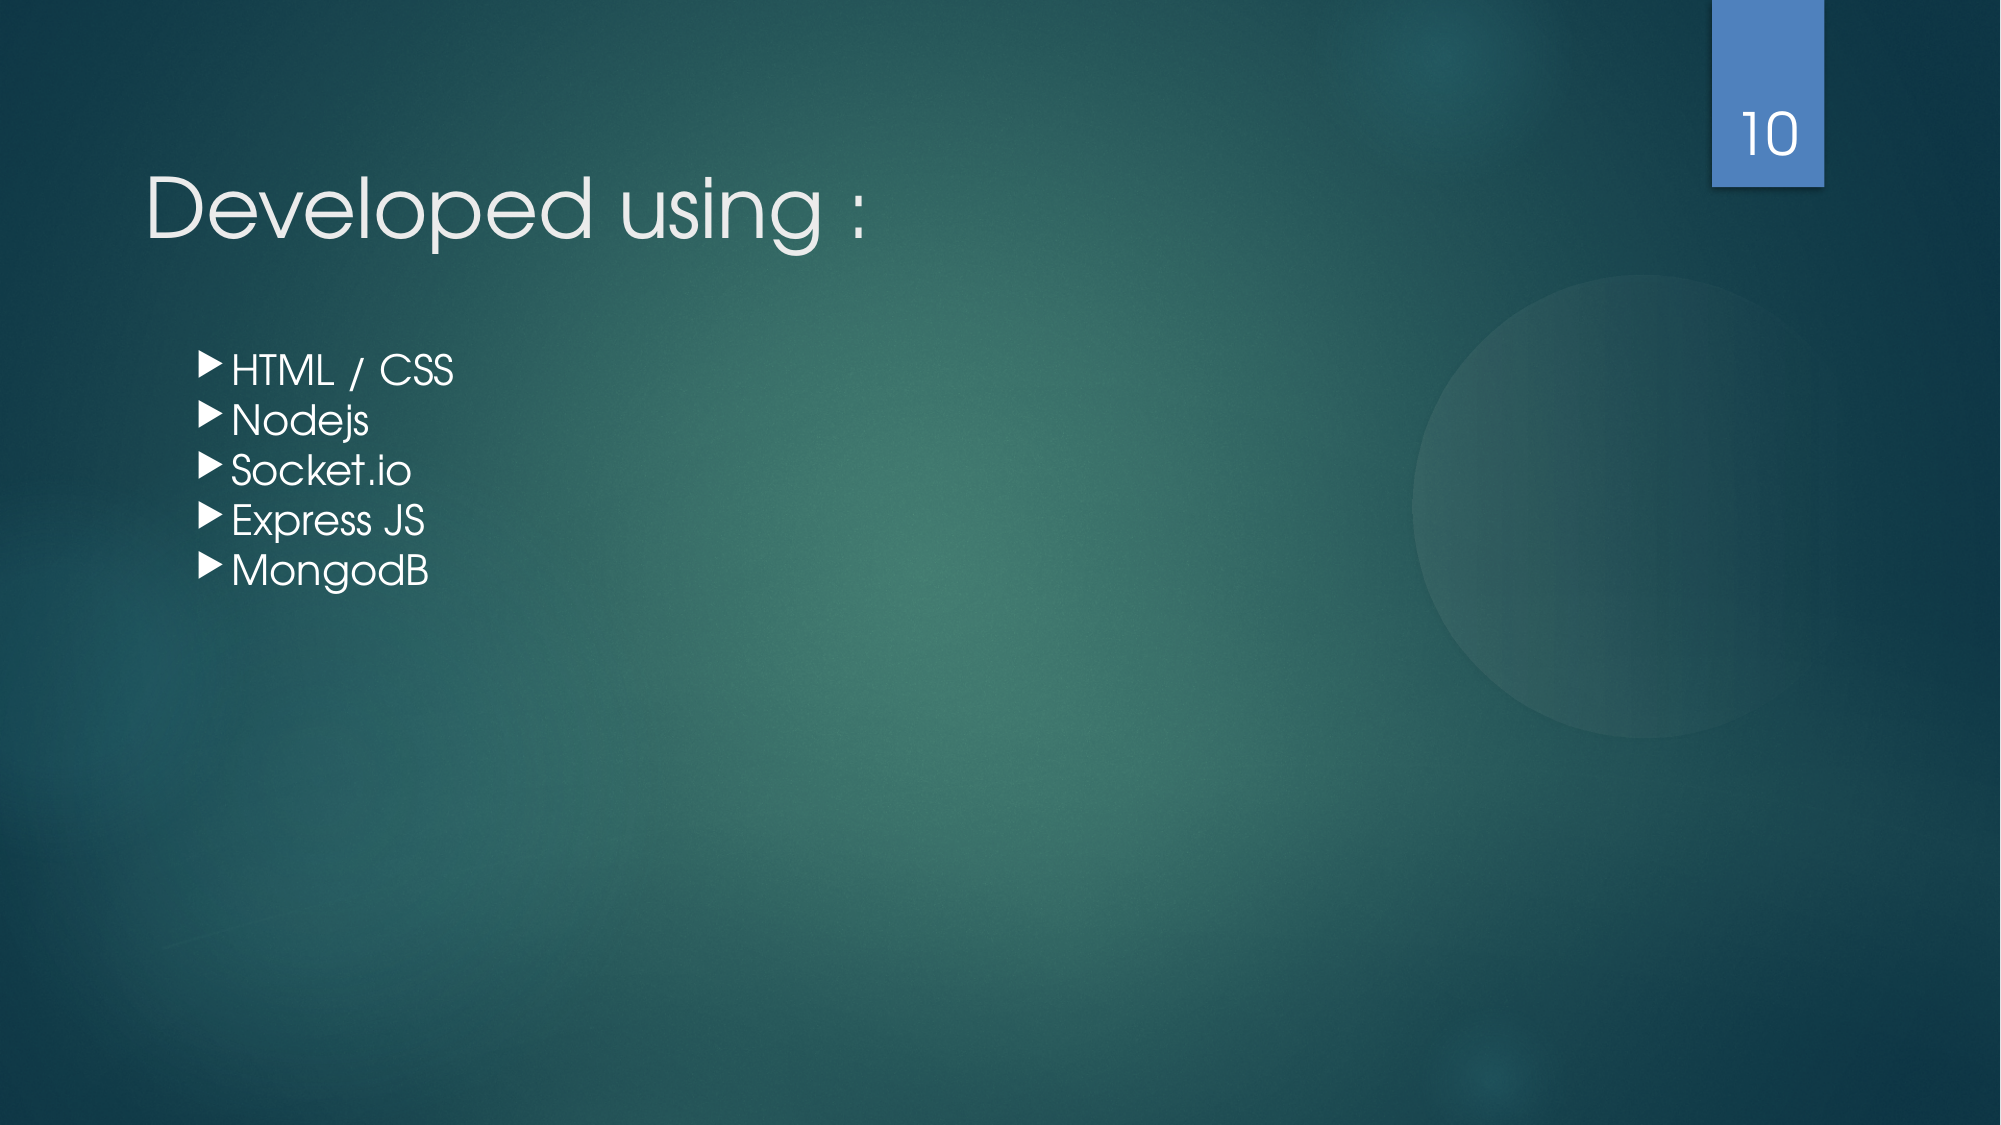

10
Developed using :
HTML / CSS
Nodejs
Socket.io
Express JS
MongodB